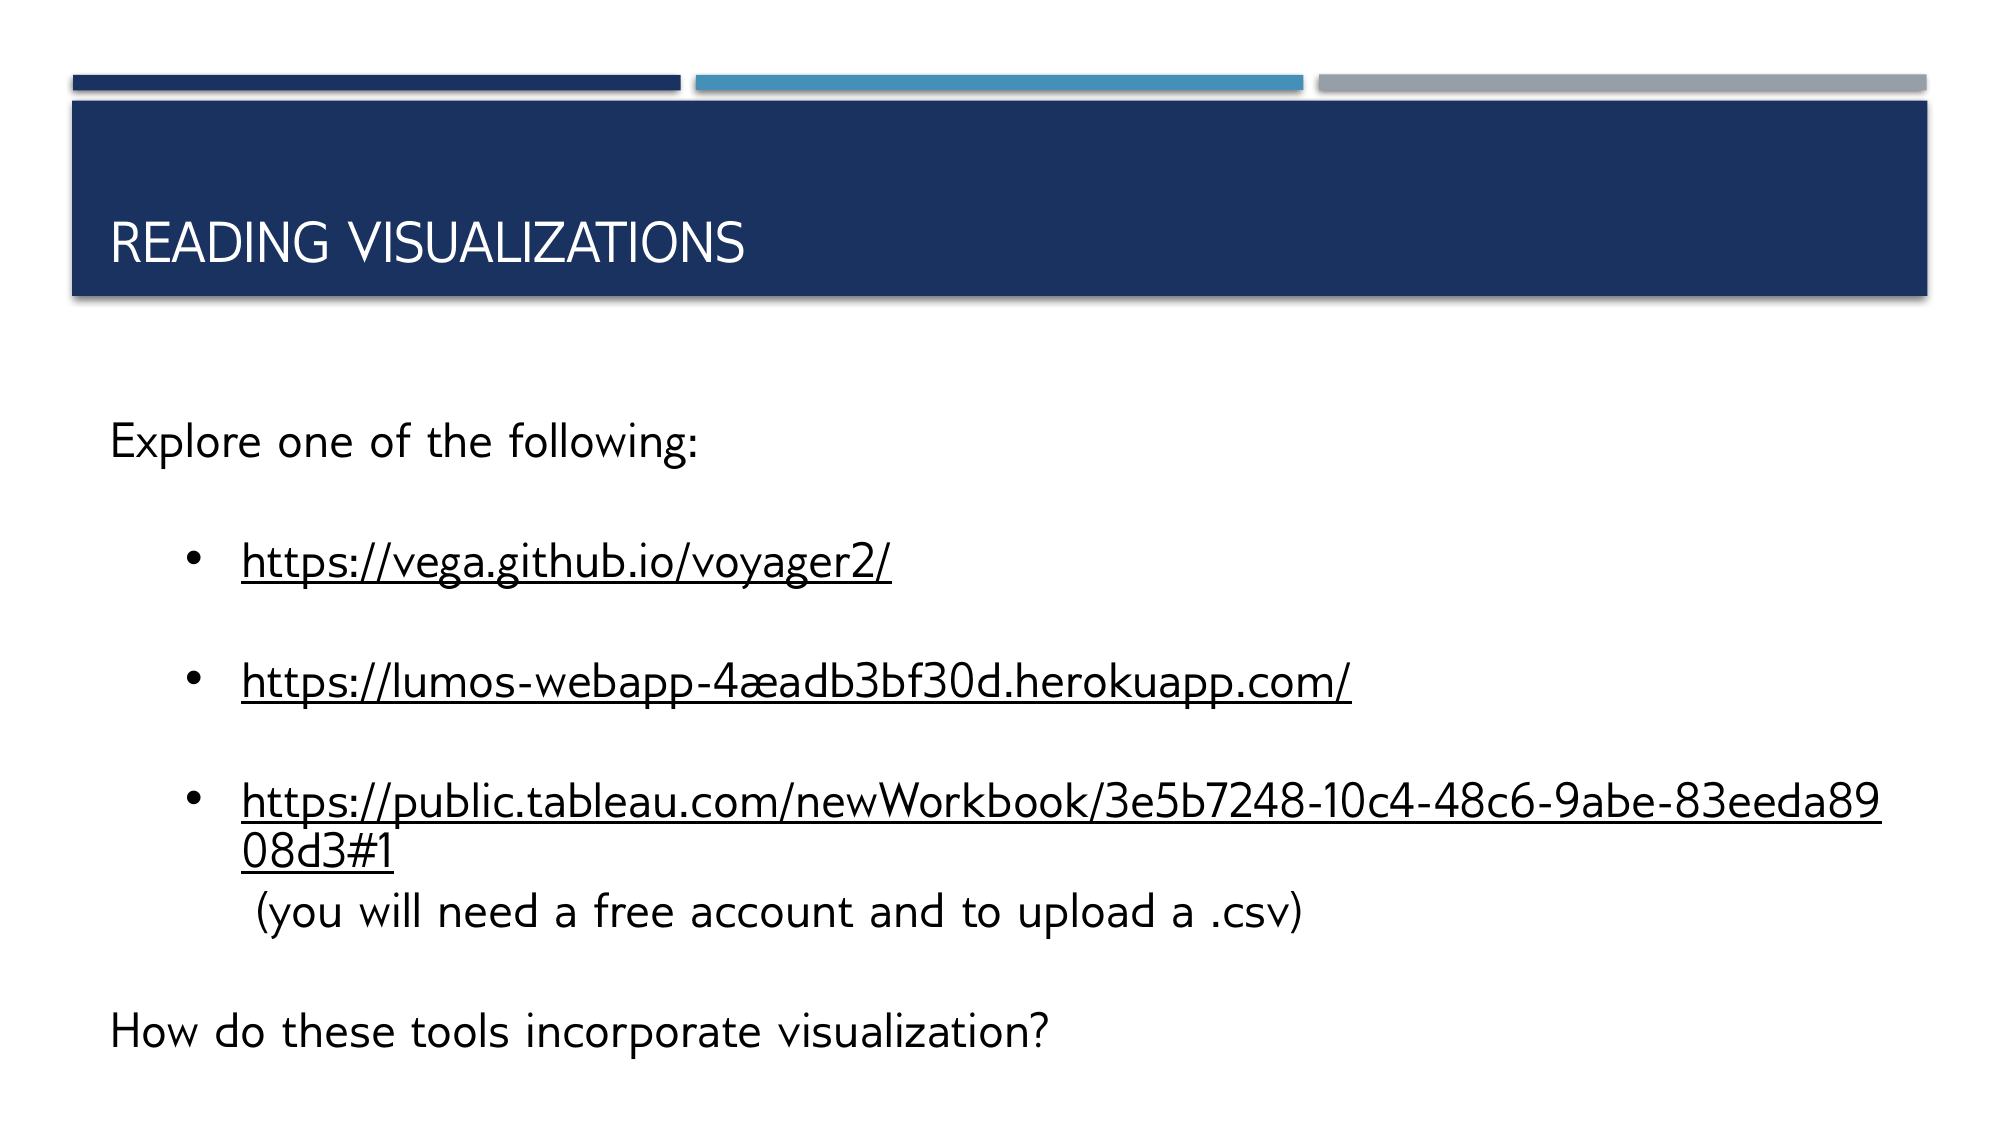

# Reading Visualizations
Explore one of the following:

https://vega.github.io/voyager2/

https://lumos-webapp-4aeadb3bf30d.herokuapp.com/

https://public.tableau.com/newWorkbook/3e5b7248-10c4-48c6-9abe-83eeda8908d3#1 (you will need a free account and to upload a .csv)

How do these tools incorporate visualization?